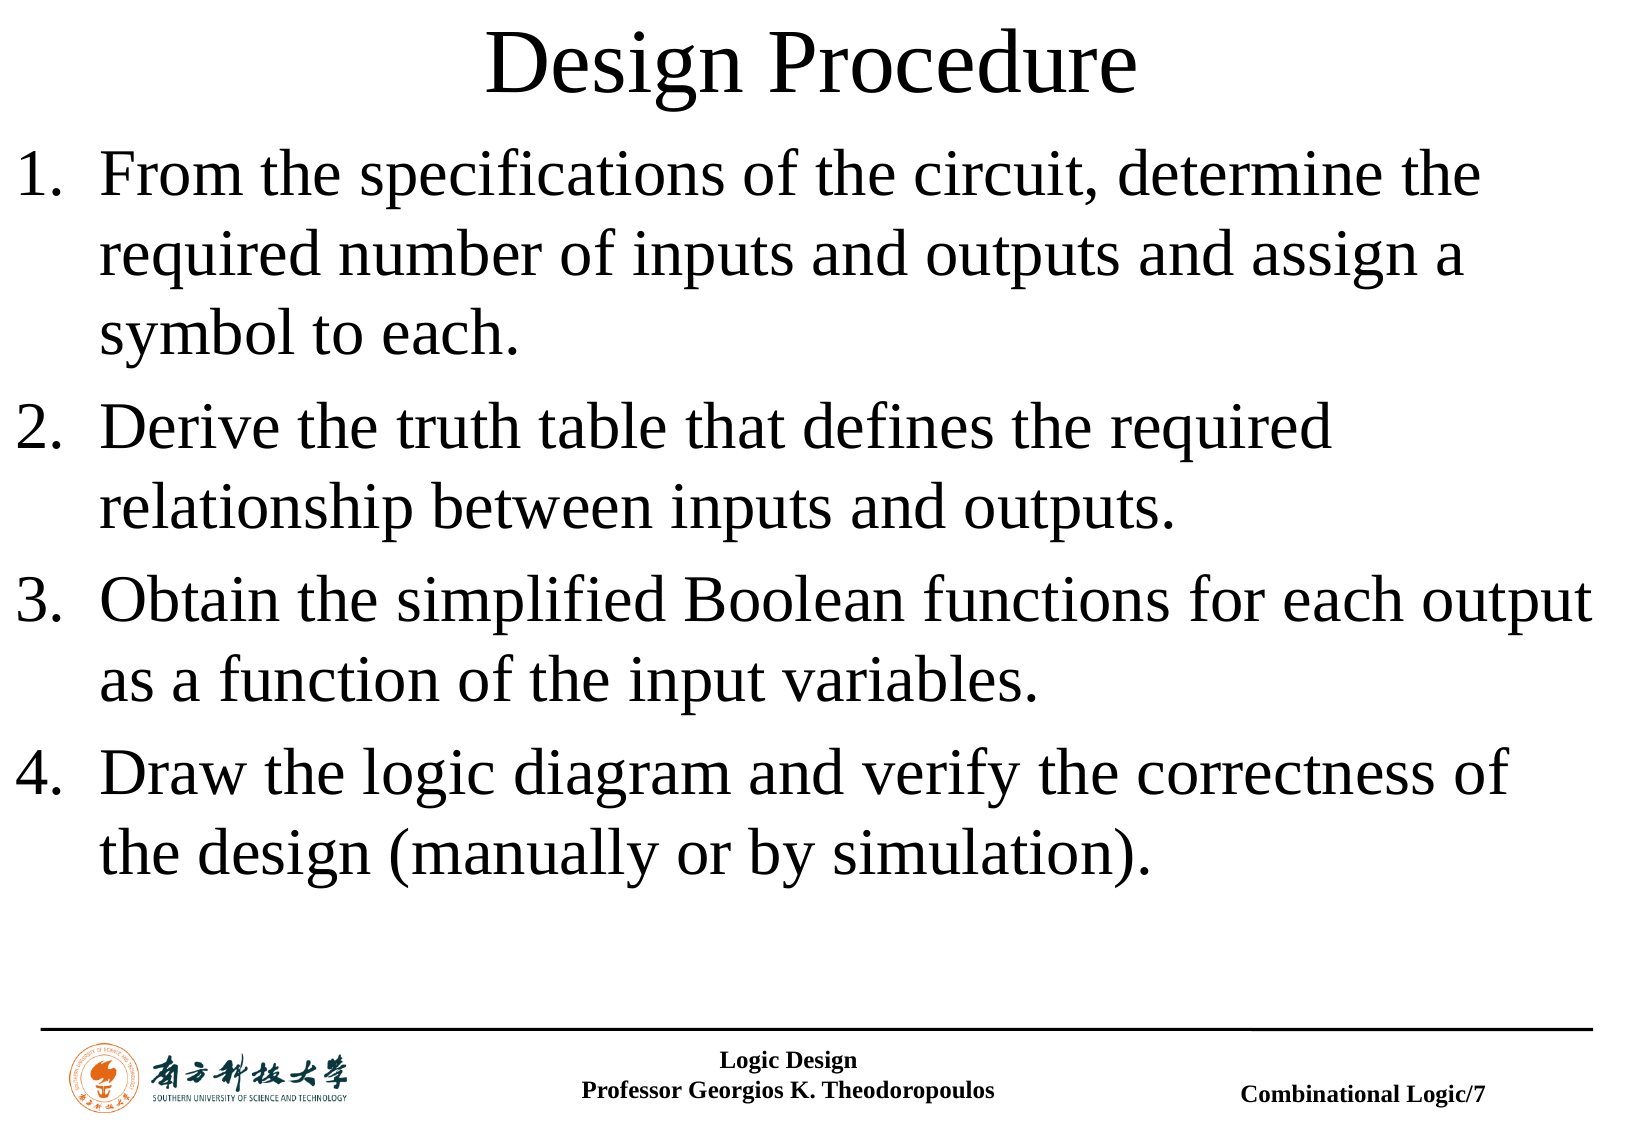

# Design Procedure
From the specifications of the circuit, determine the required number of inputs and outputs and assign a symbol to each.
Derive the truth table that defines the required relationship between inputs and outputs.
Obtain the simplified Boolean functions for each output as a function of the input variables.
Draw the logic diagram and verify the correctness of the design (manually or by simulation).